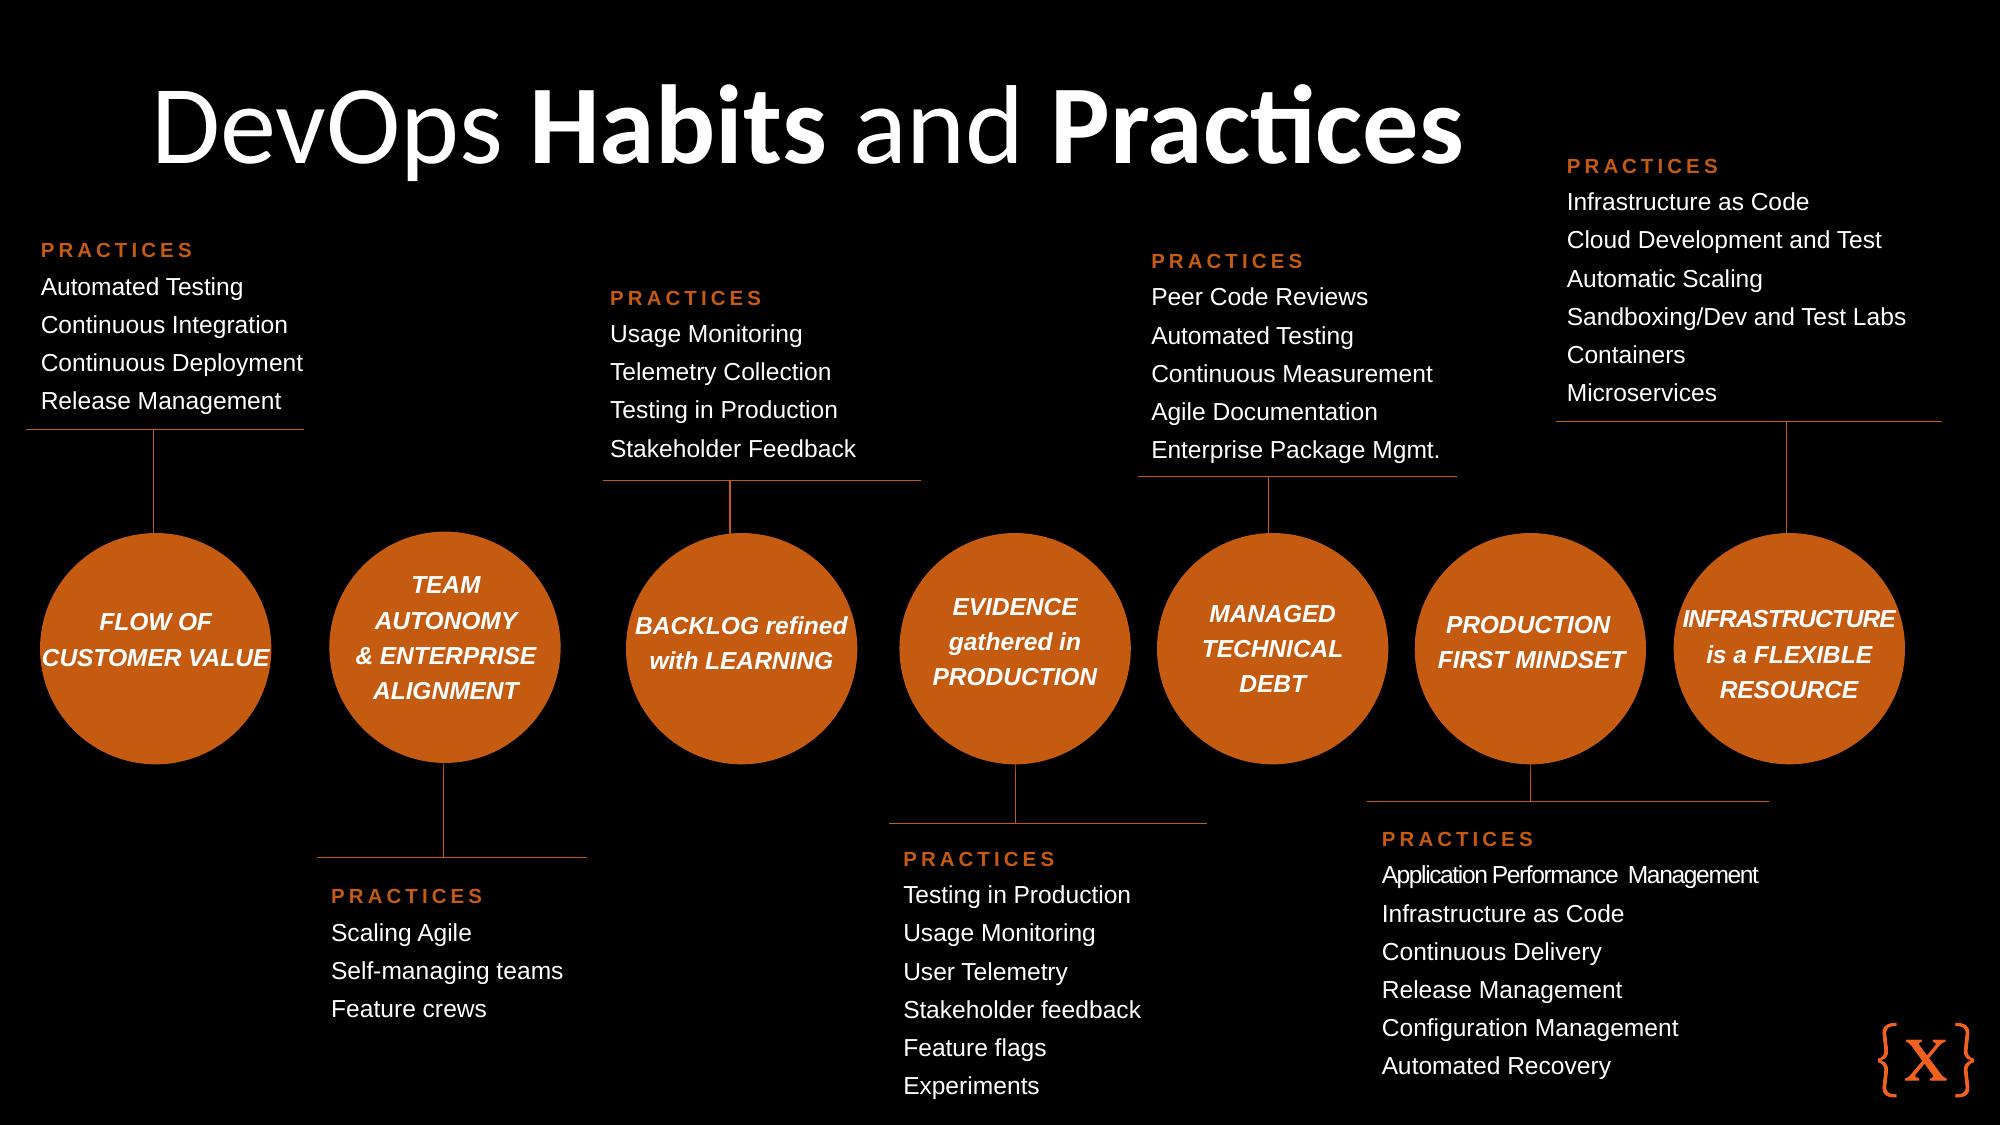

# DevOps Habits and Practices
PRACTICES
Infrastructure as Code
Cloud Development and Test
Automatic Scaling
Sandboxing/Dev and Test Labs
Containers
Microservices

PRACTICES
Automated Testing
Continuous Integration
Continuous Deployment
Release Management

PRACTICES
Peer Code Reviews
Automated Testing
Continuous Measurement
Agile Documentation
Enterprise Package Mgmt.

PRACTICES
Usage Monitoring
Telemetry Collection
Testing in Production
Stakeholder Feedback

TEAM
AUTONOMY
& ENTERPRISE
ALIGNMENT
EVIDENCE
gathered in PRODUCTION
BACKLOG refined with LEARNING

PRACTICES
Scaling Agile
Self-managing teams
Feature crews

PRACTICES
Testing in Production
Usage Monitoring
User Telemetry
Stakeholder feedback
Feature flags
Experiments

PRACTICES
Application Performance  Management
Infrastructure as Code
Continuous Delivery
Release Management
Configuration Management
Automated Recovery
MANAGED TECHNICAL
DEBT
FLOW OF
CUSTOMER VALUE
INFRASTRUCTURE
is a FLEXIBLE RESOURCE
PRODUCTION
 FIRST MINDSET